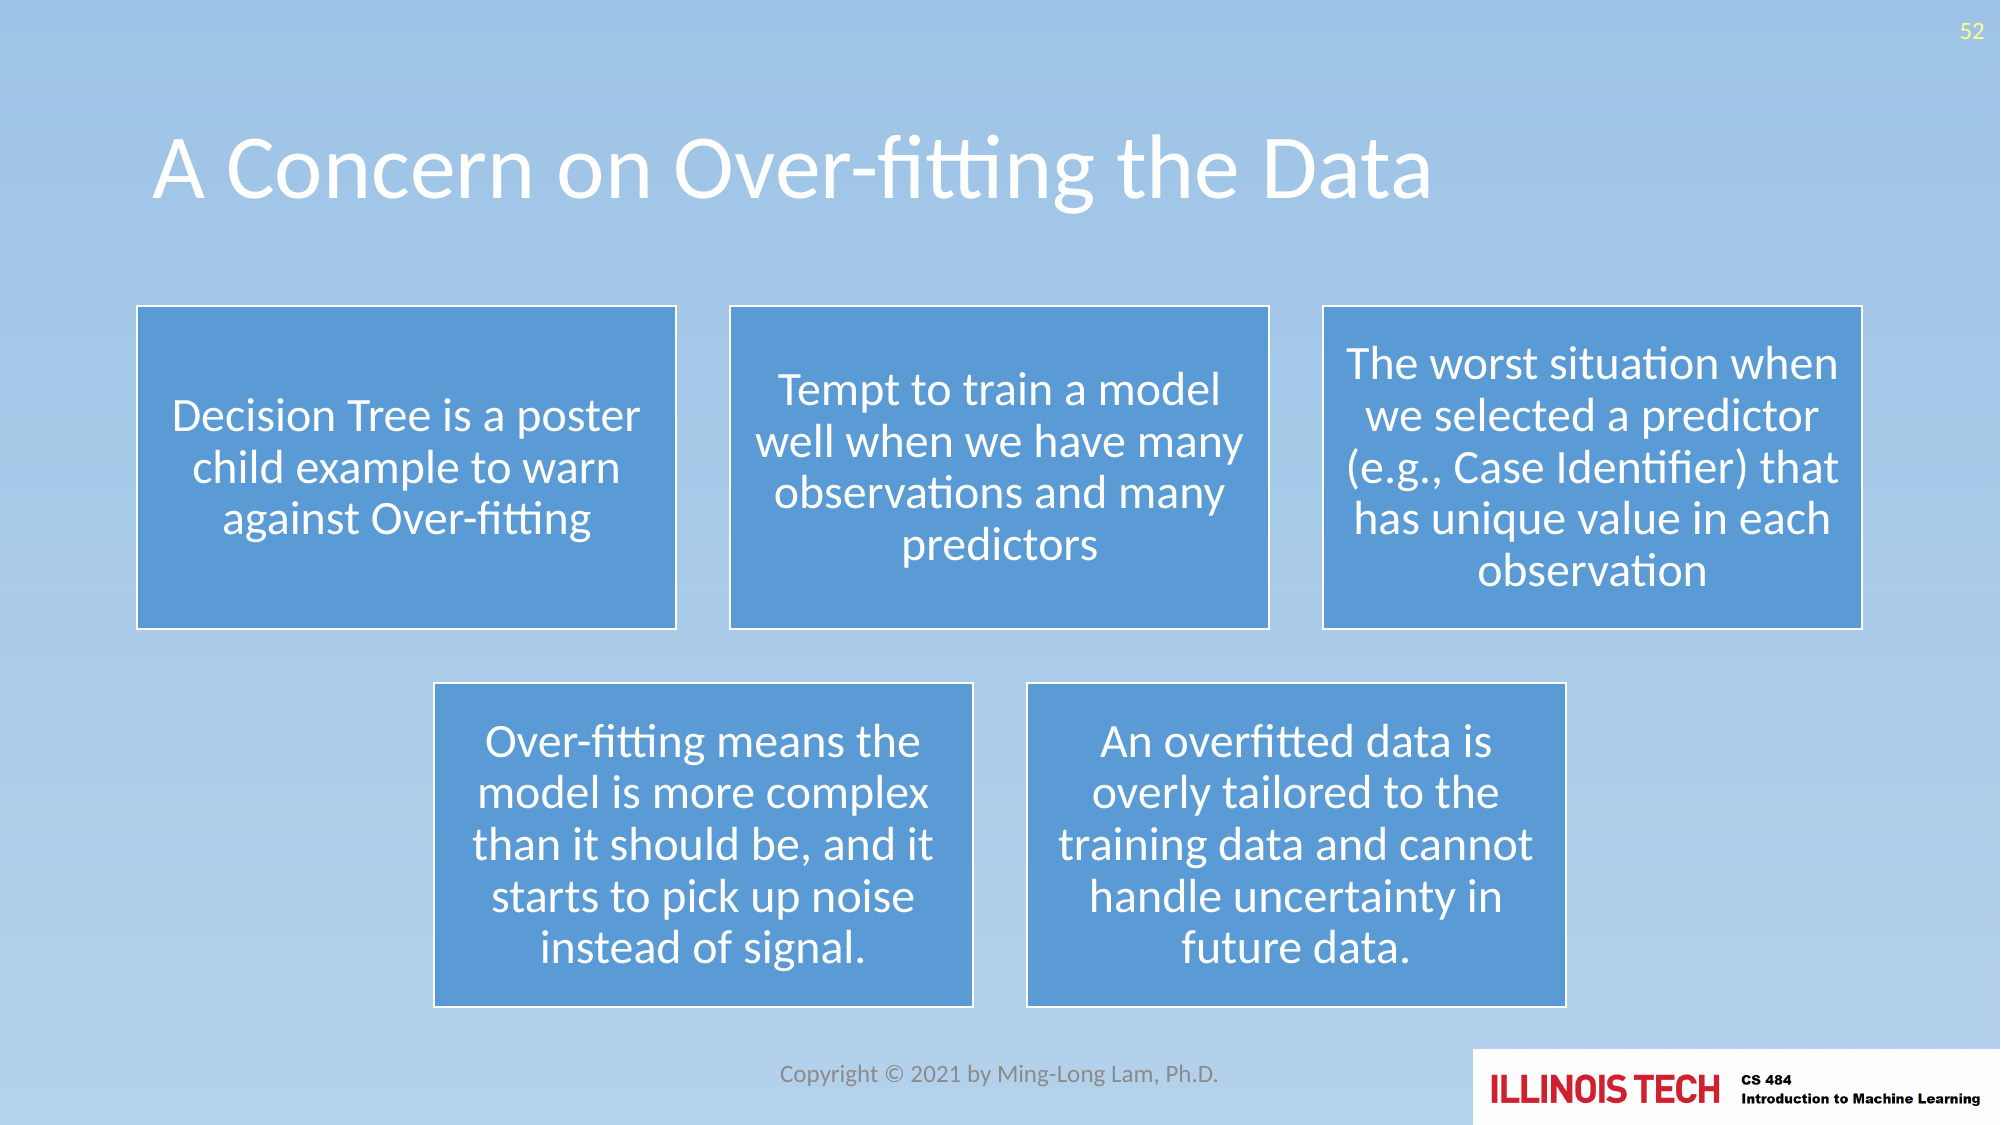

52
# A Concern on Over-fitting the Data
Decision Tree is a poster child example to warn against Over-fitting
Tempt to train a model well when we have many observations and many predictors
The worst situation when we selected a predictor (e.g., Case Identifier) that has unique value in each observation
Over-fitting means the model is more complex than it should be, and it starts to pick up noise instead of signal.
An overfitted data is overly tailored to the training data and cannot handle uncertainty in future data.
Copyright © 2021 by Ming-Long Lam, Ph.D.